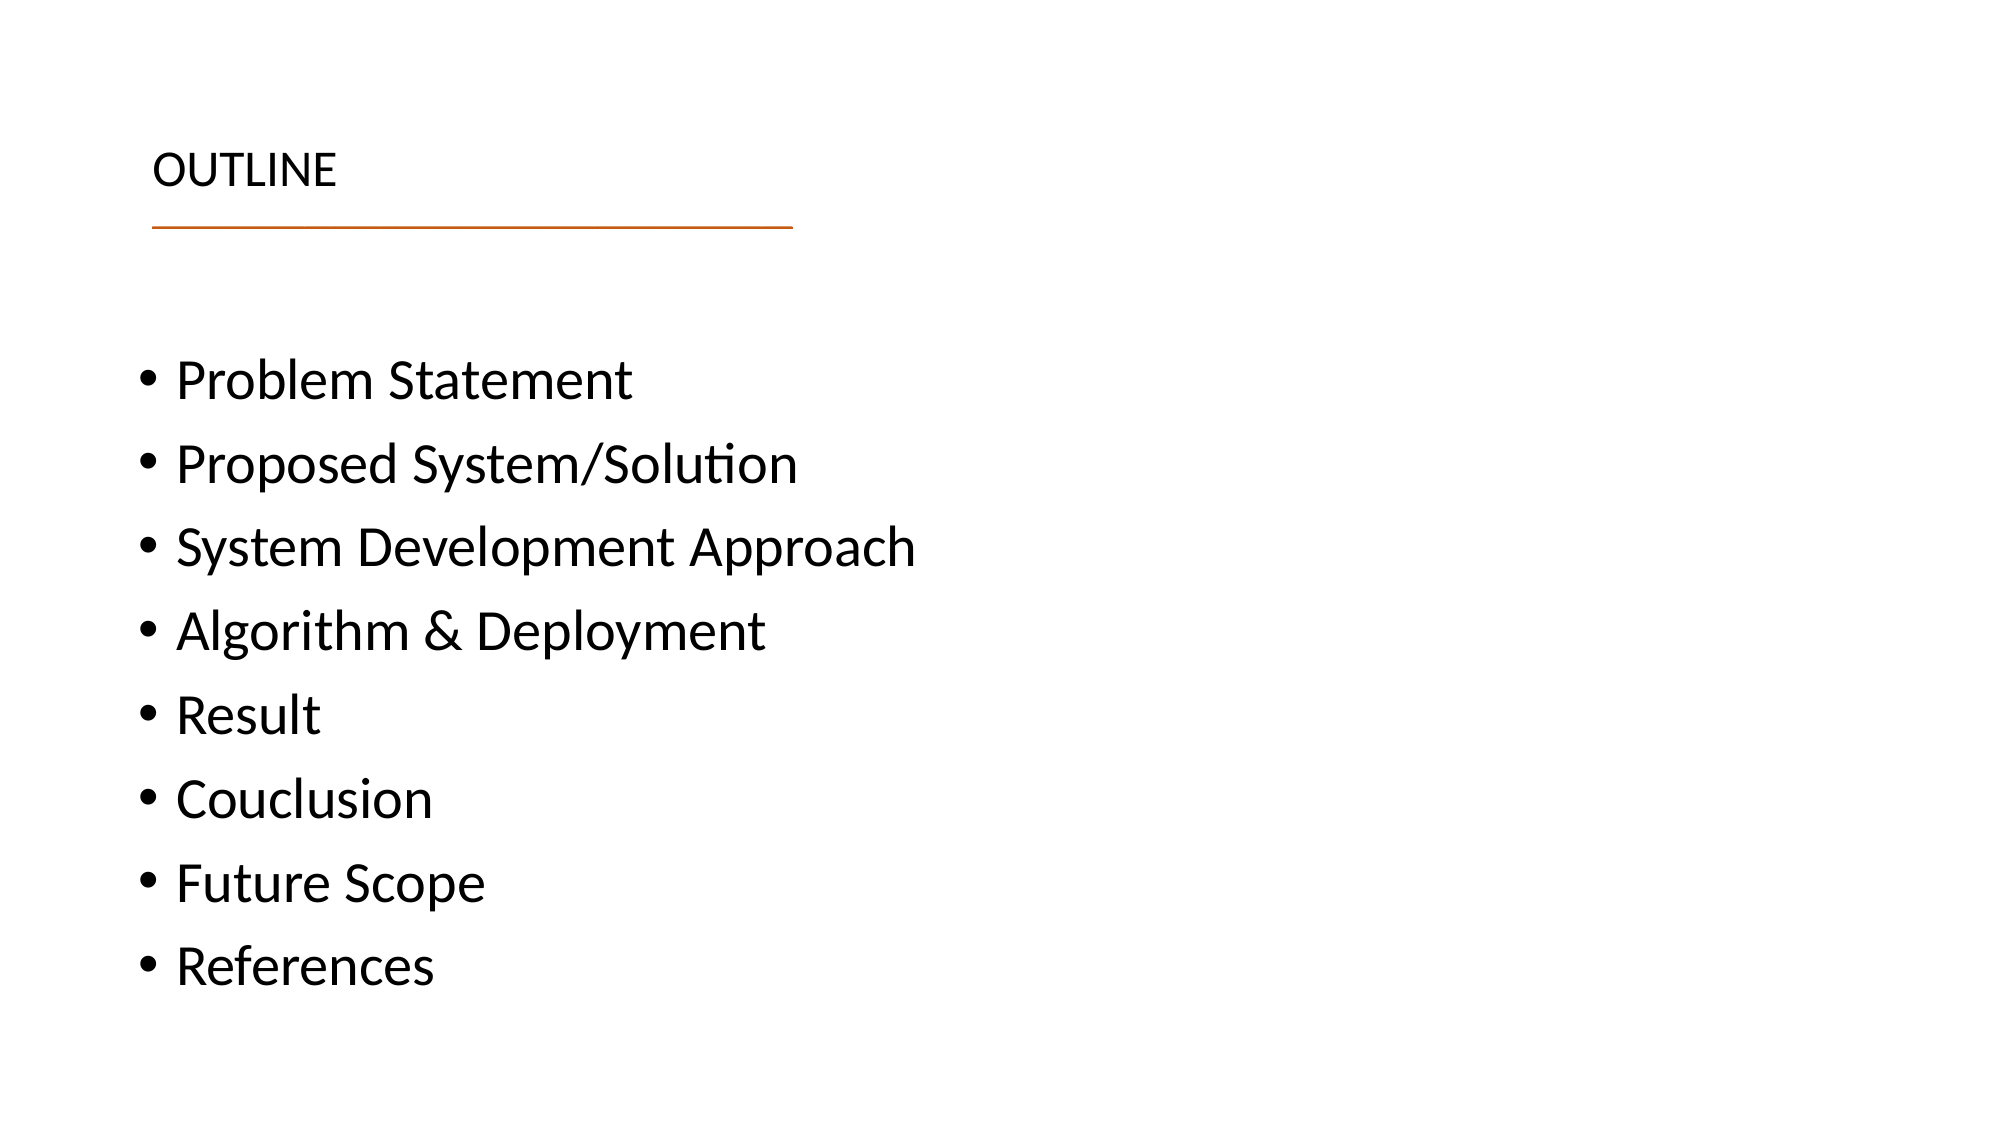

# OUTLINE __________________________________________
Problem Statement
Proposed System/Solution
System Development Approach
Algorithm & Deployment
Result
Couclusion
Future Scope
References